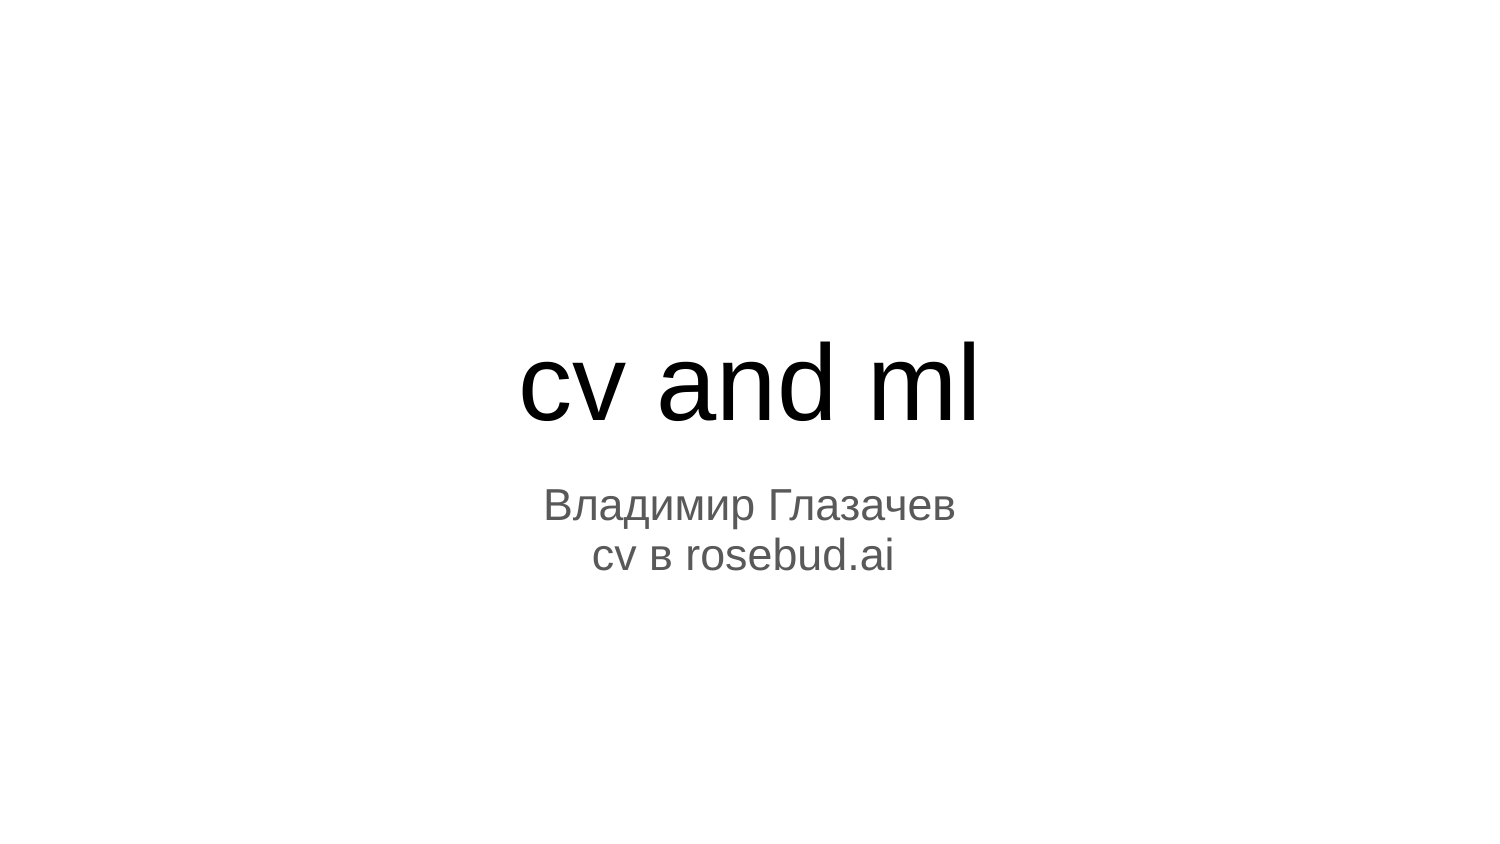

# cv and ml
Владимир Глазачев
cv в rosebud.ai